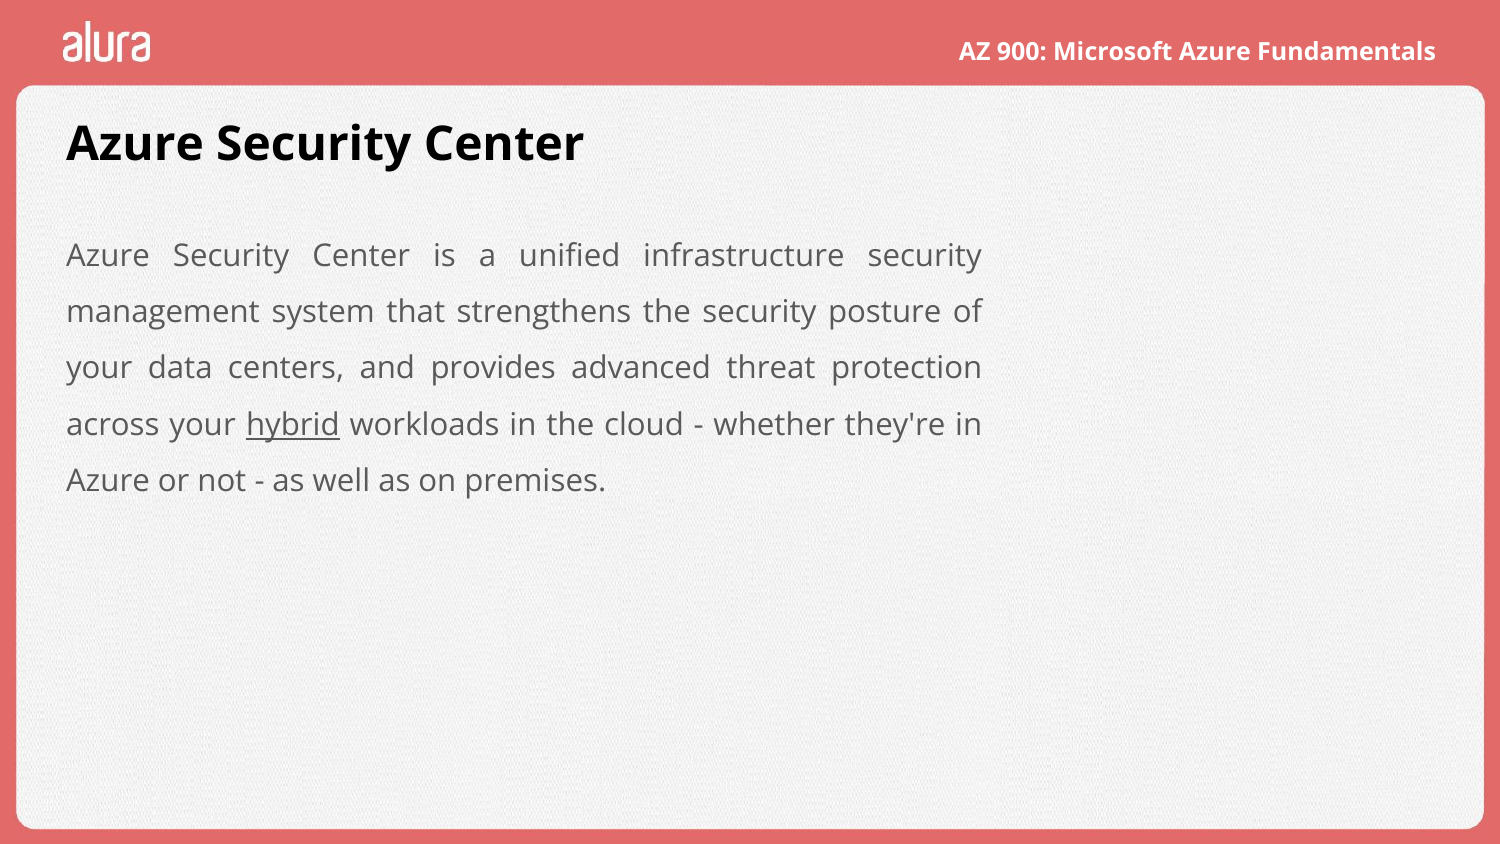

# Azure Security Center
Azure Security Center is a unified infrastructure security management system that strengthens the security posture of your data centers, and provides advanced threat protection across your hybrid workloads in the cloud - whether they're in Azure or not - as well as on premises.